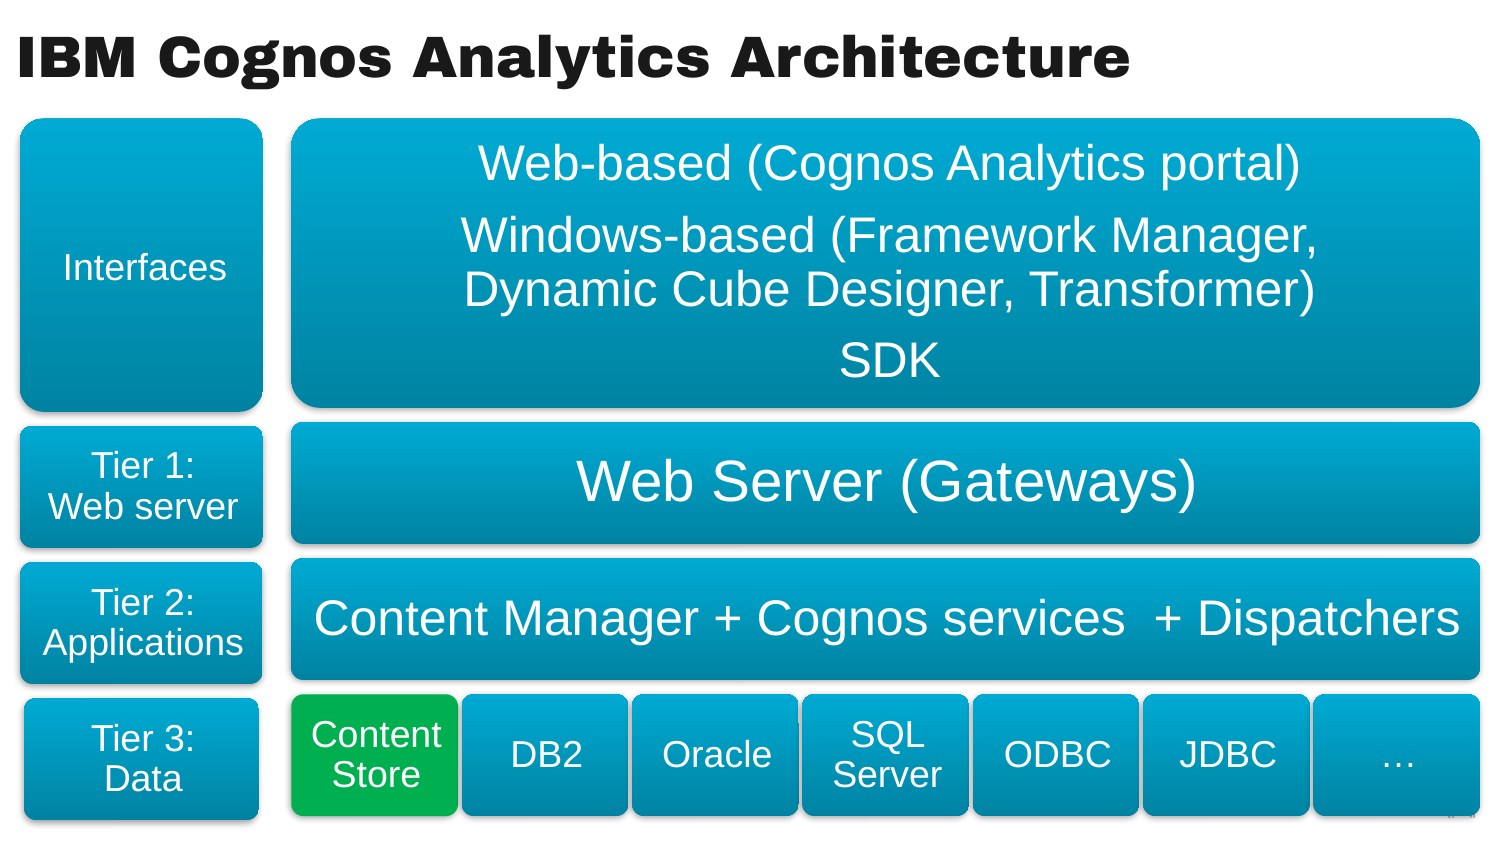

# IBM Cognos Analytics Architecture
Interfaces
Tier 1:
Web server
Tier 2:
Applications
Tier 3:
Data
Web-based (Cognos Analytics portal)
Windows-based (Framework Manager,
Dynamic Cube Designer, Transformer)
SDK
Web Server (Gateways)
Content Manager + Cognos services  + Dispatchers
Content Store
DB2
Oracle
SQL Server
ODBC
JDBC
…